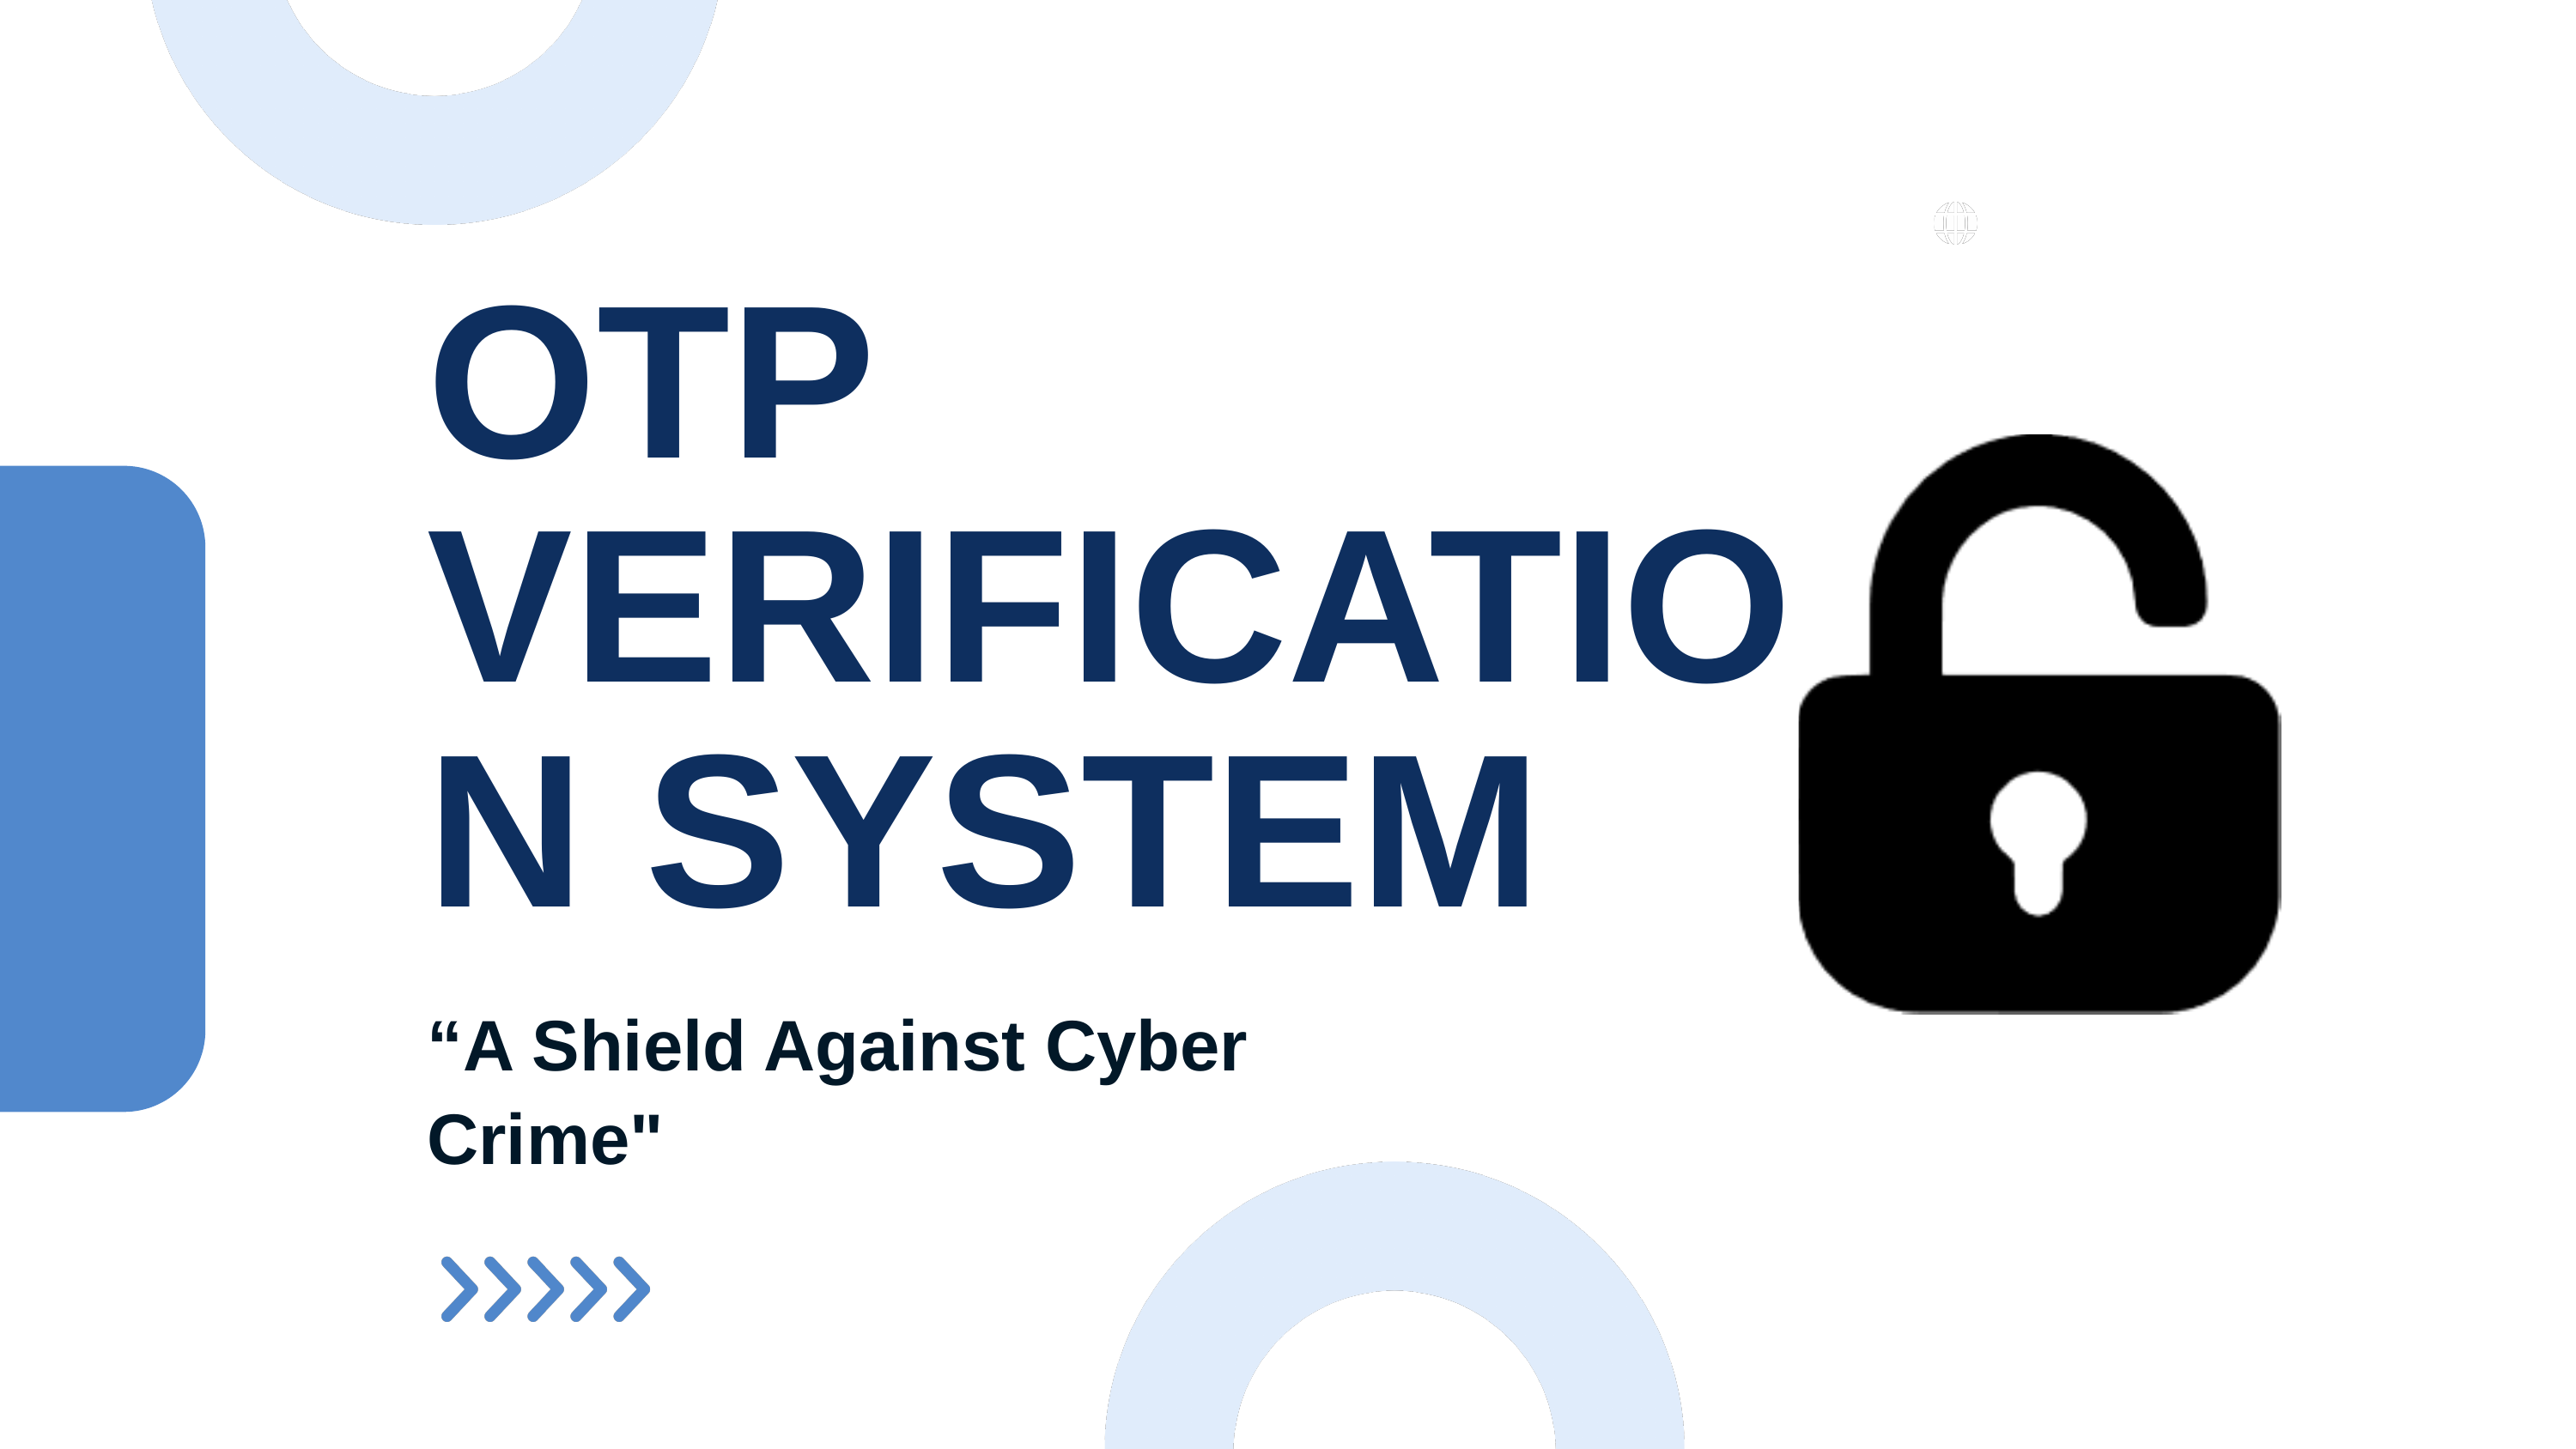

www.reallygreatsite.com

OTP VERIFICATION SYSTEM
“A Shield Against Cyber Crime"